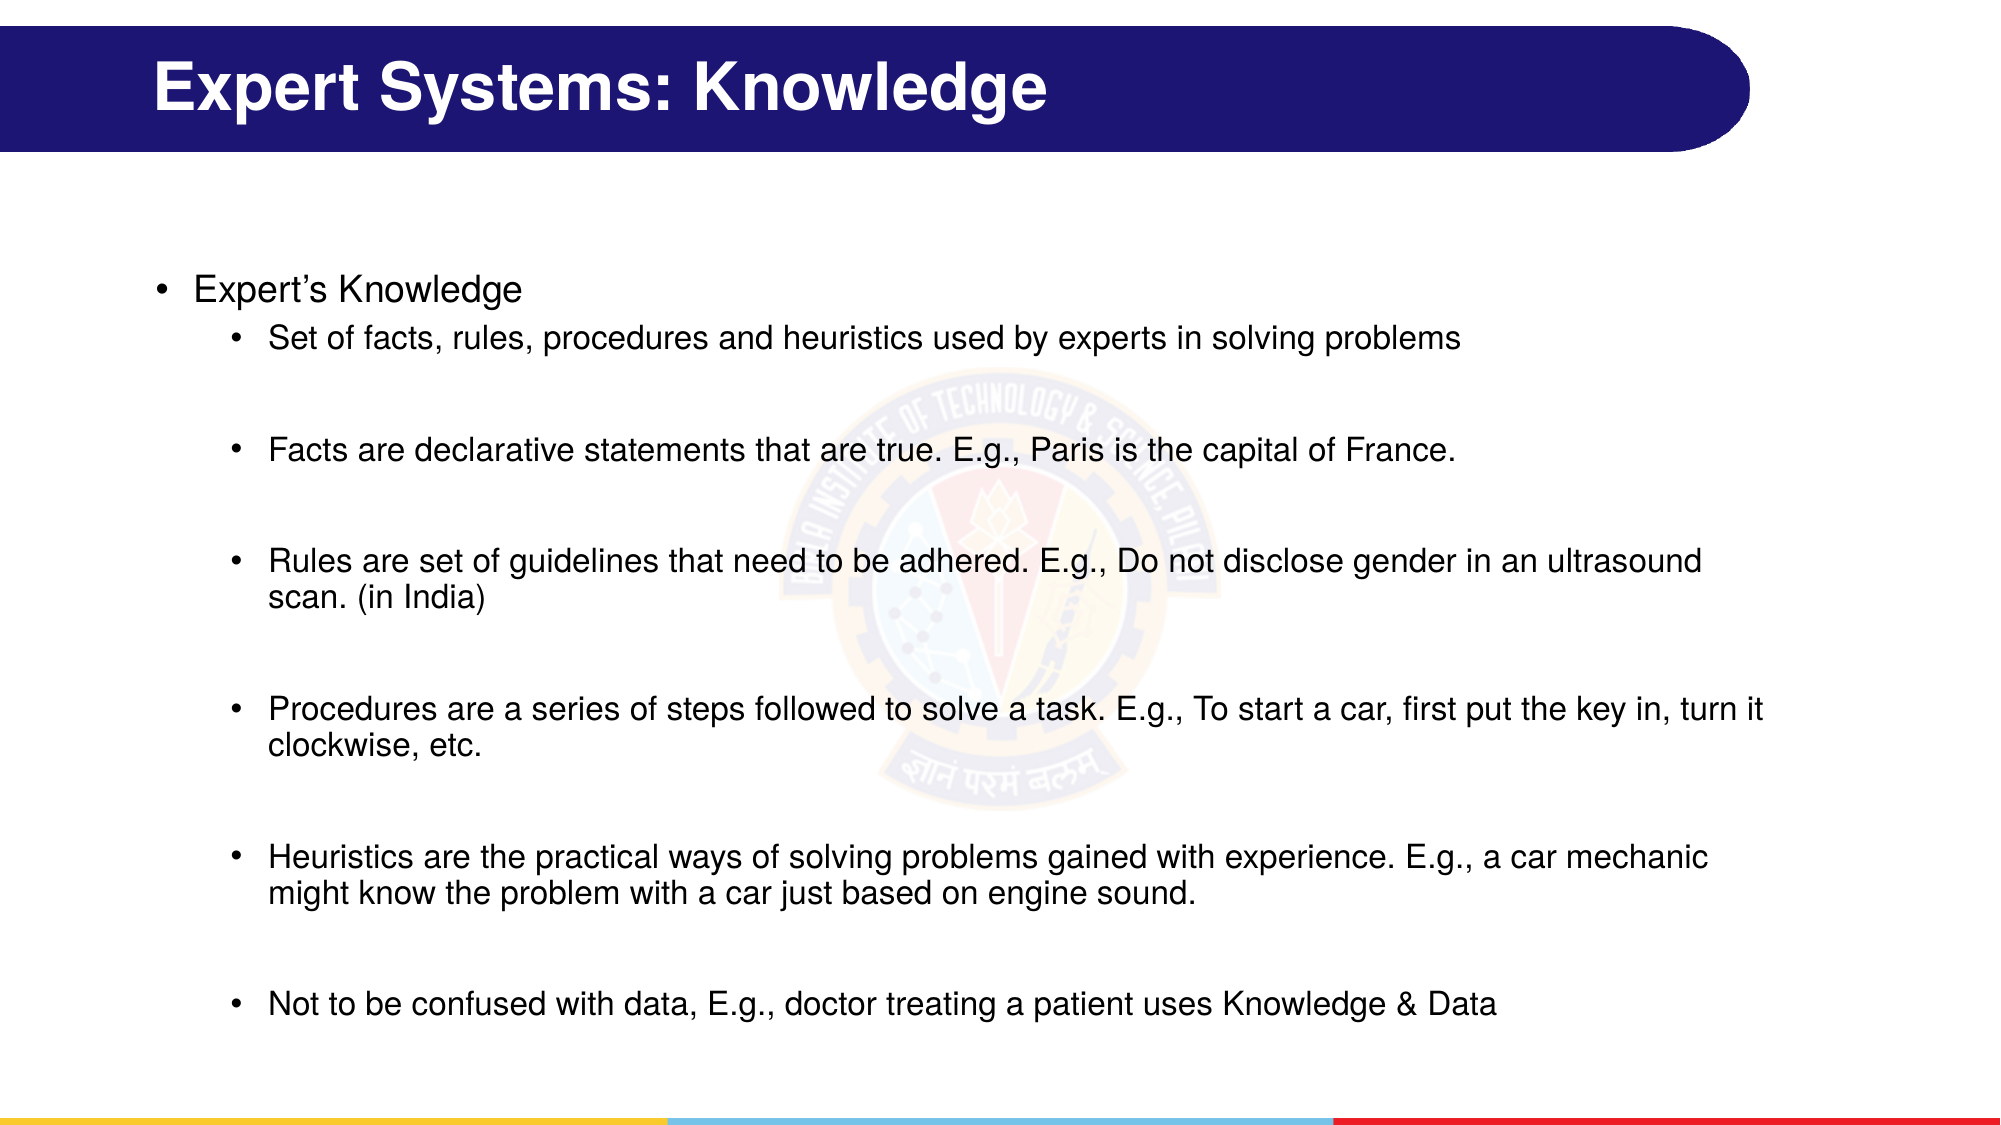

# Expert Systems: Knowledge

Expert’s Knowledge
Set of facts, rules, procedures and heuristics used by experts in solving problems

Facts are declarative statements that are true. E.g., Paris is the capital of France.

Rules are set of guidelines that need to be adhered. E.g., Do not disclose gender in an ultrasound scan. (in India)

Procedures are a series of steps followed to solve a task. E.g., To start a car, first put the key in, turn it clockwise, etc.

Heuristics are the practical ways of solving problems gained with experience. E.g., a car mechanic might know the problem with a car just based on engine sound.

Not to be confused with data, E.g., doctor treating a patient uses Knowledge & Data